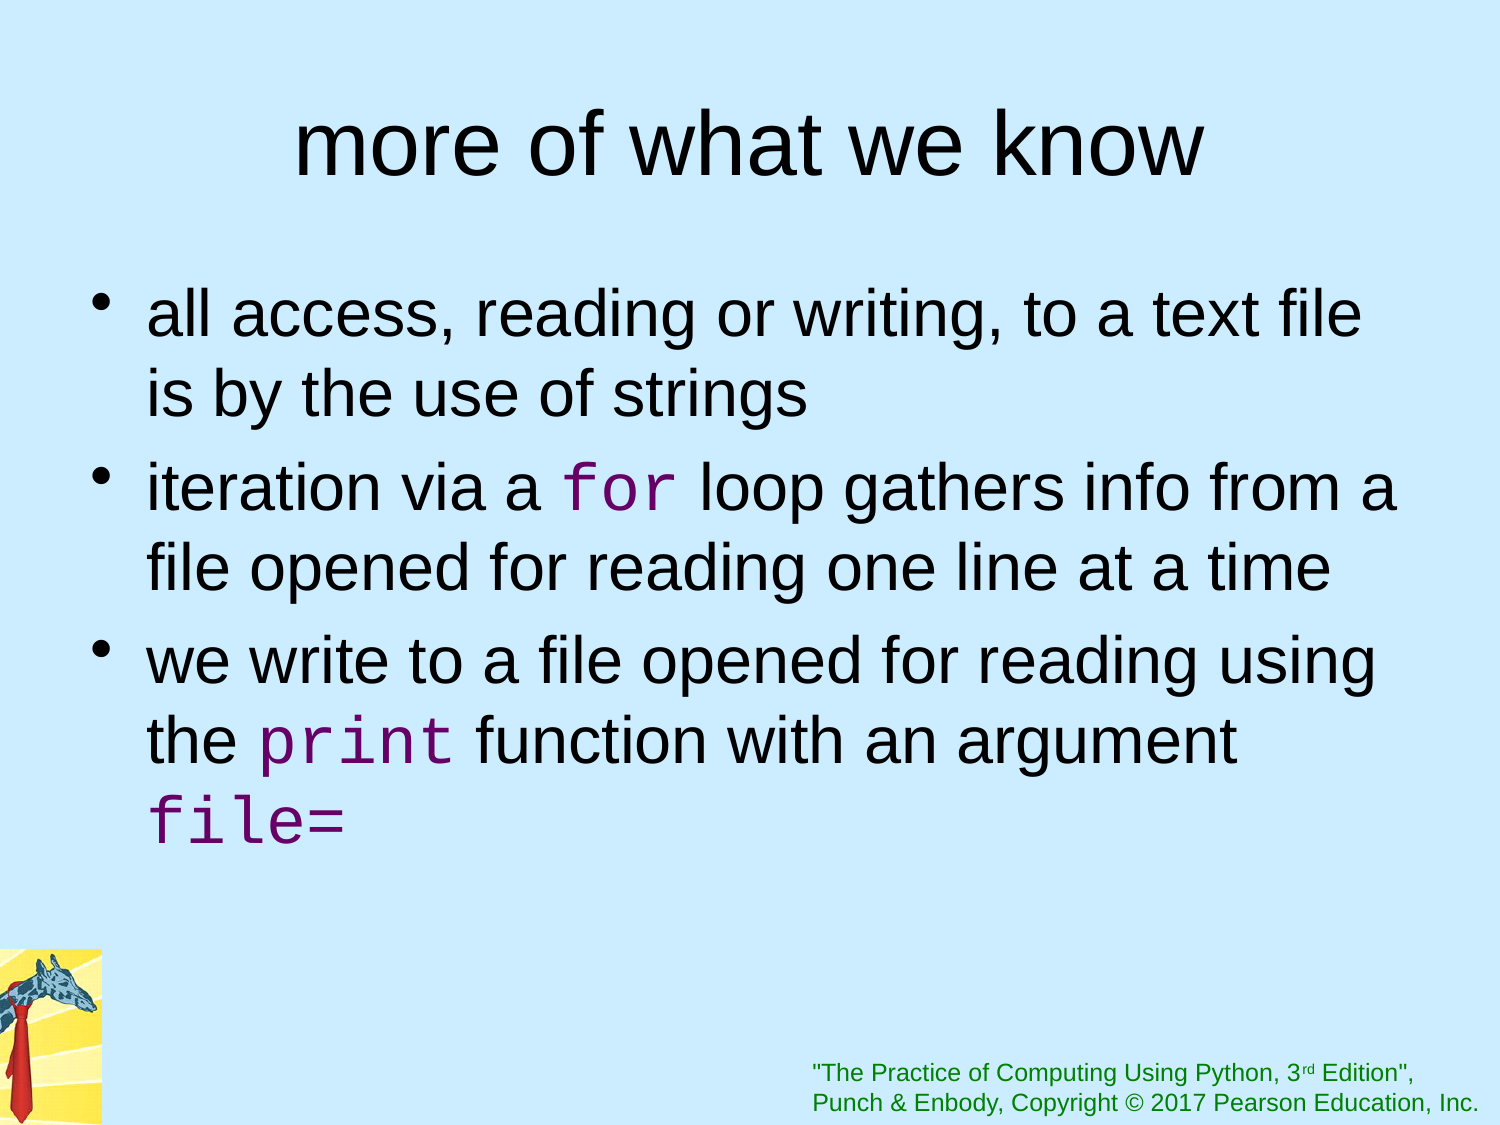

# more of what we know
all access, reading or writing, to a text file is by the use of strings
iteration via a for loop gathers info from a file opened for reading one line at a time
we write to a file opened for reading using the print function with an argument file=